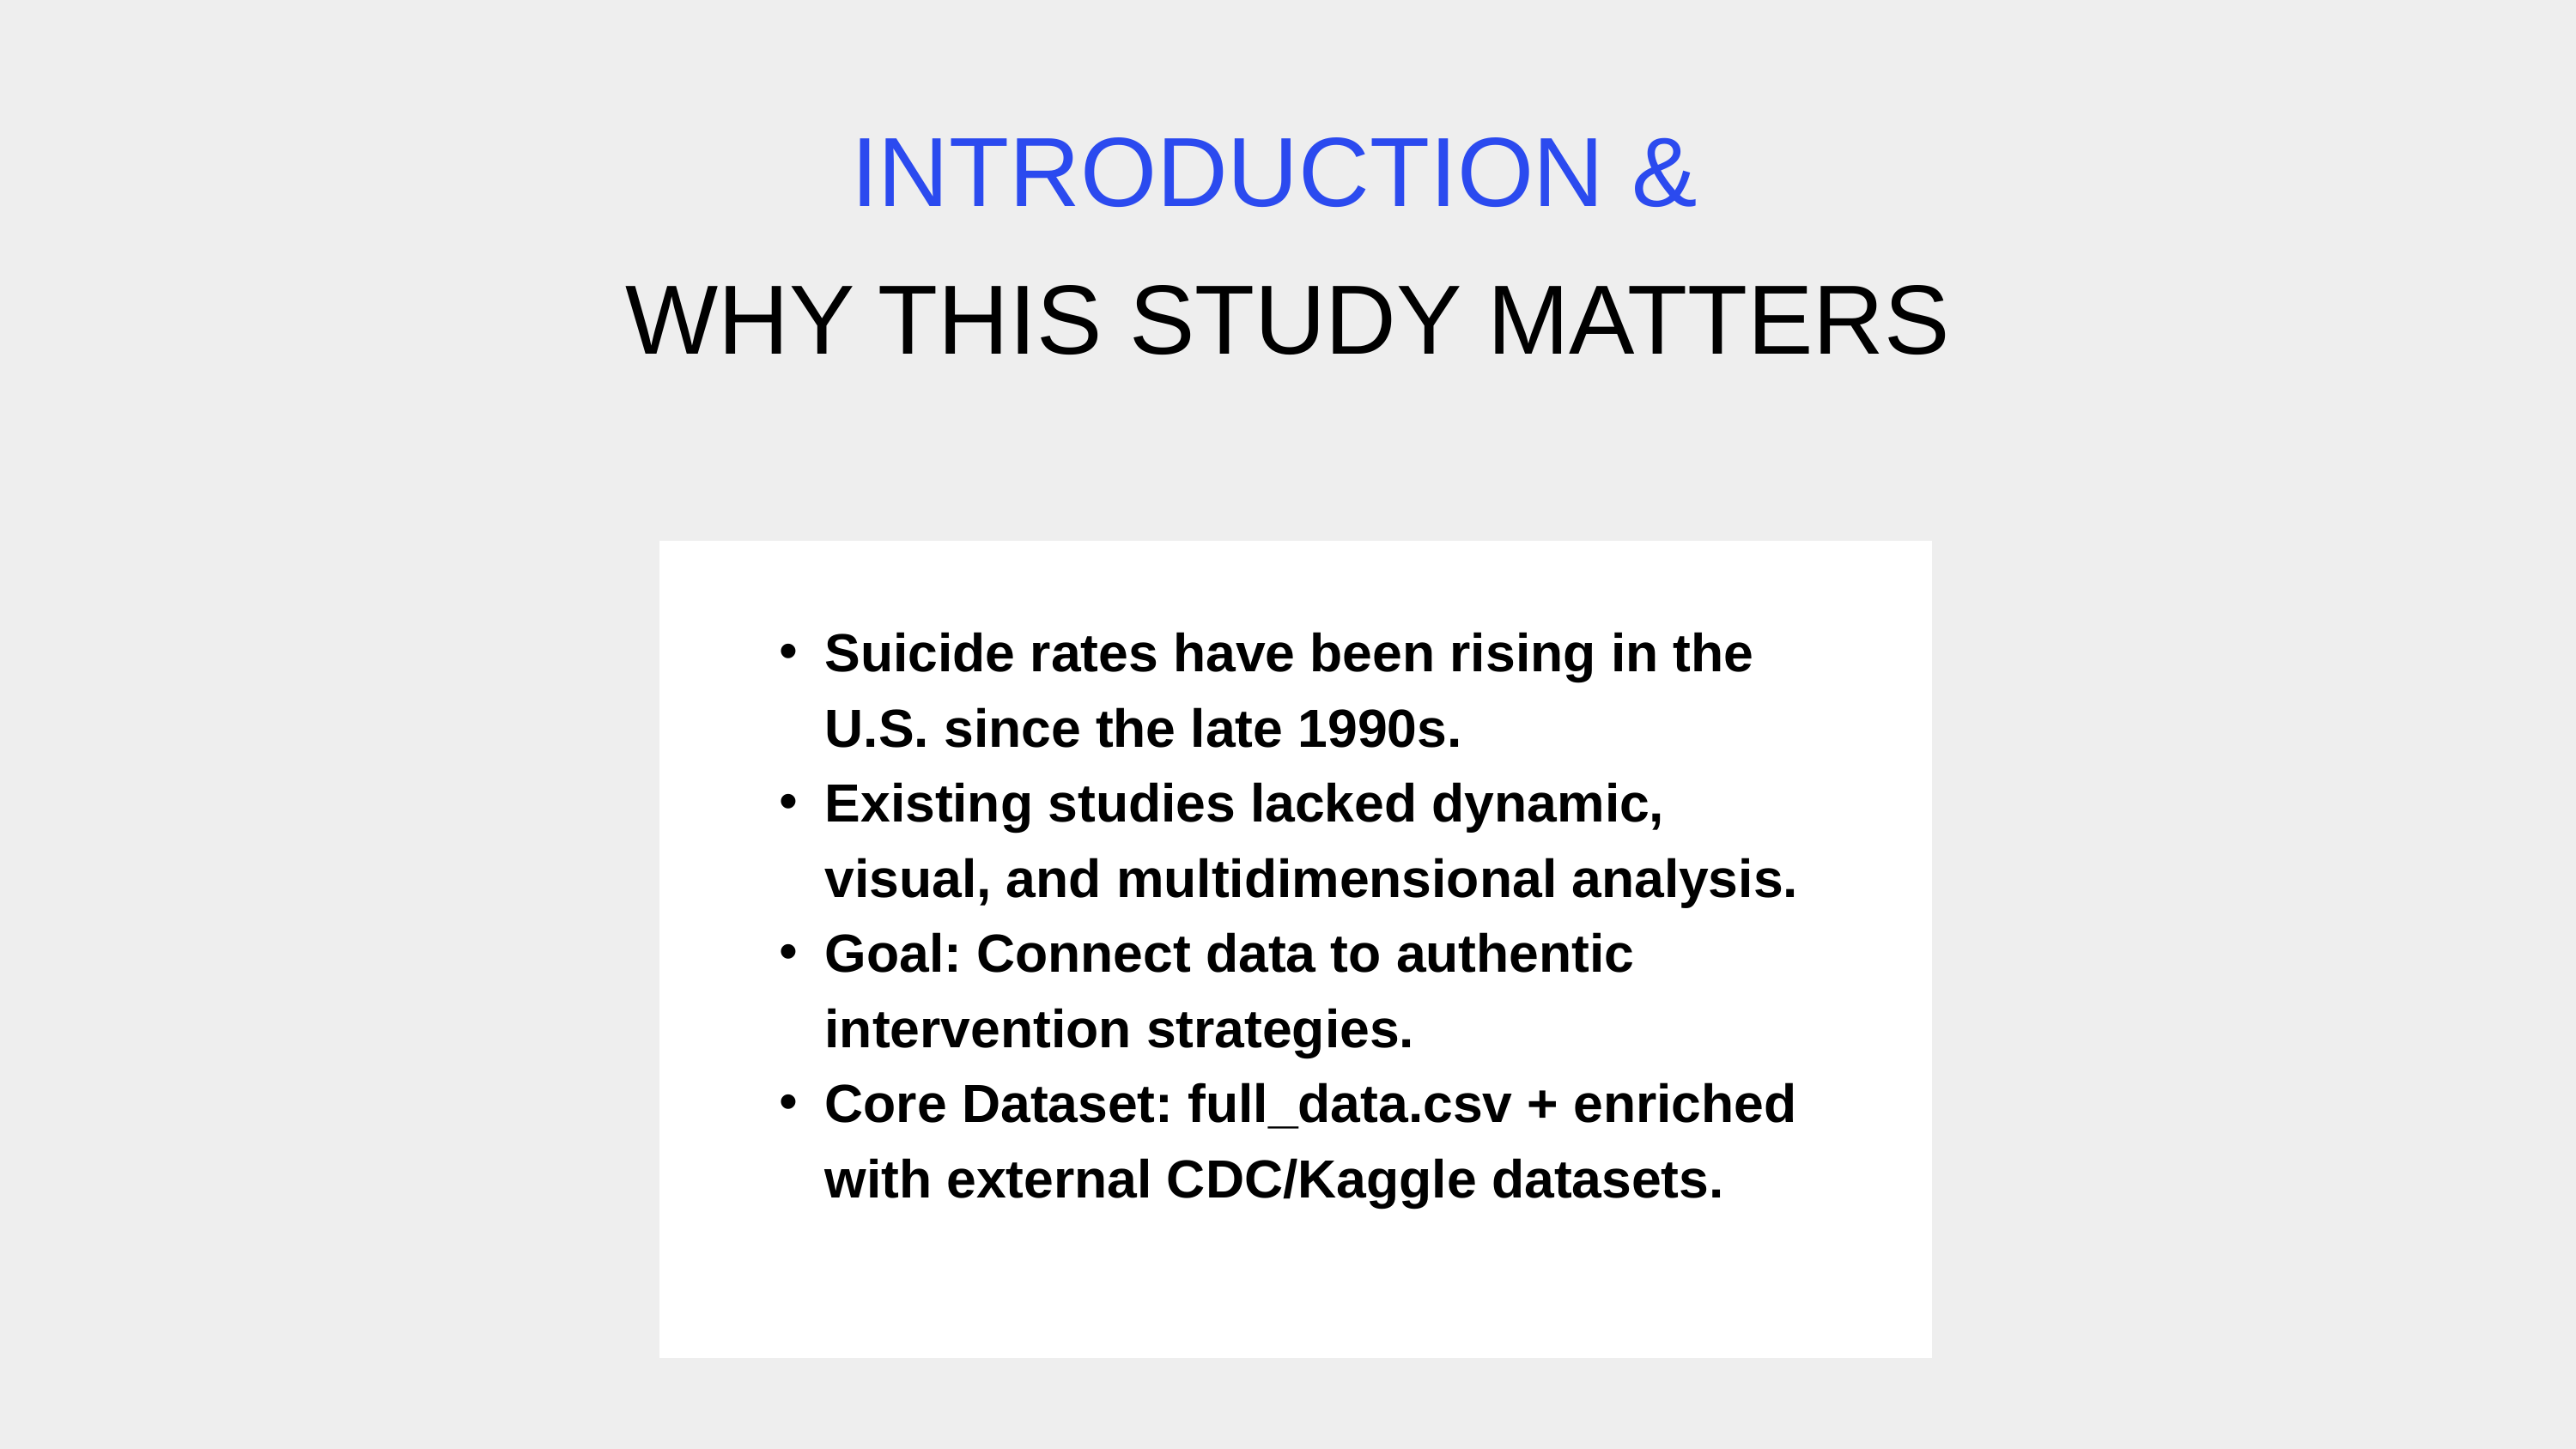

INTRODUCTION &
WHY THIS STUDY MATTERS

Suicide rates have been rising in the U.S. since the late 1990s.
Existing studies lacked dynamic, visual, and multidimensional analysis.
Goal: Connect data to authentic intervention strategies.
Core Dataset: full_data.csv + enriched with external CDC/Kaggle datasets.